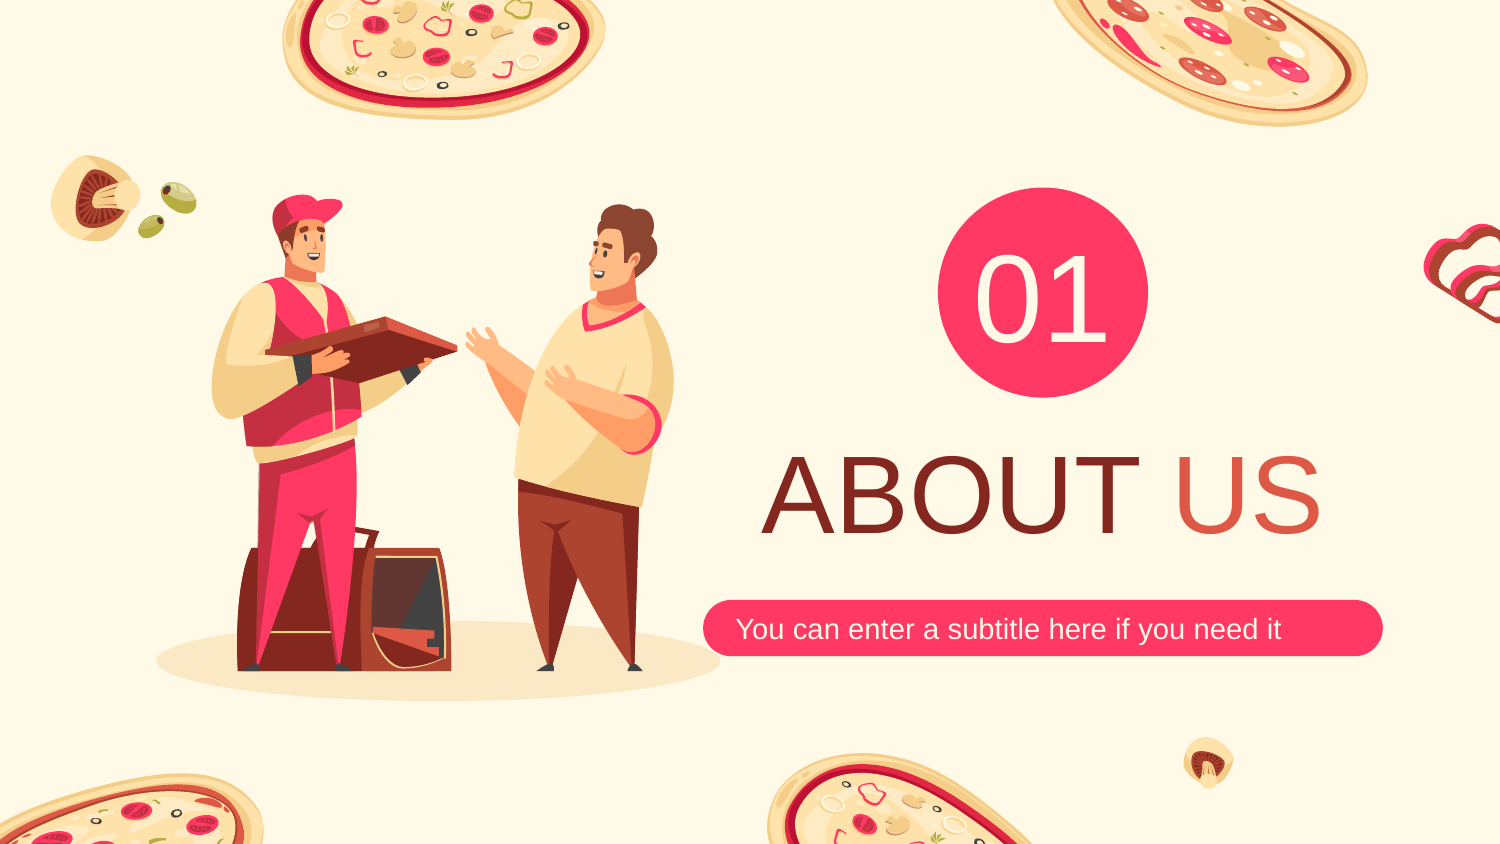

01
# ABOUT US

You can enter a subtitle here if you need it